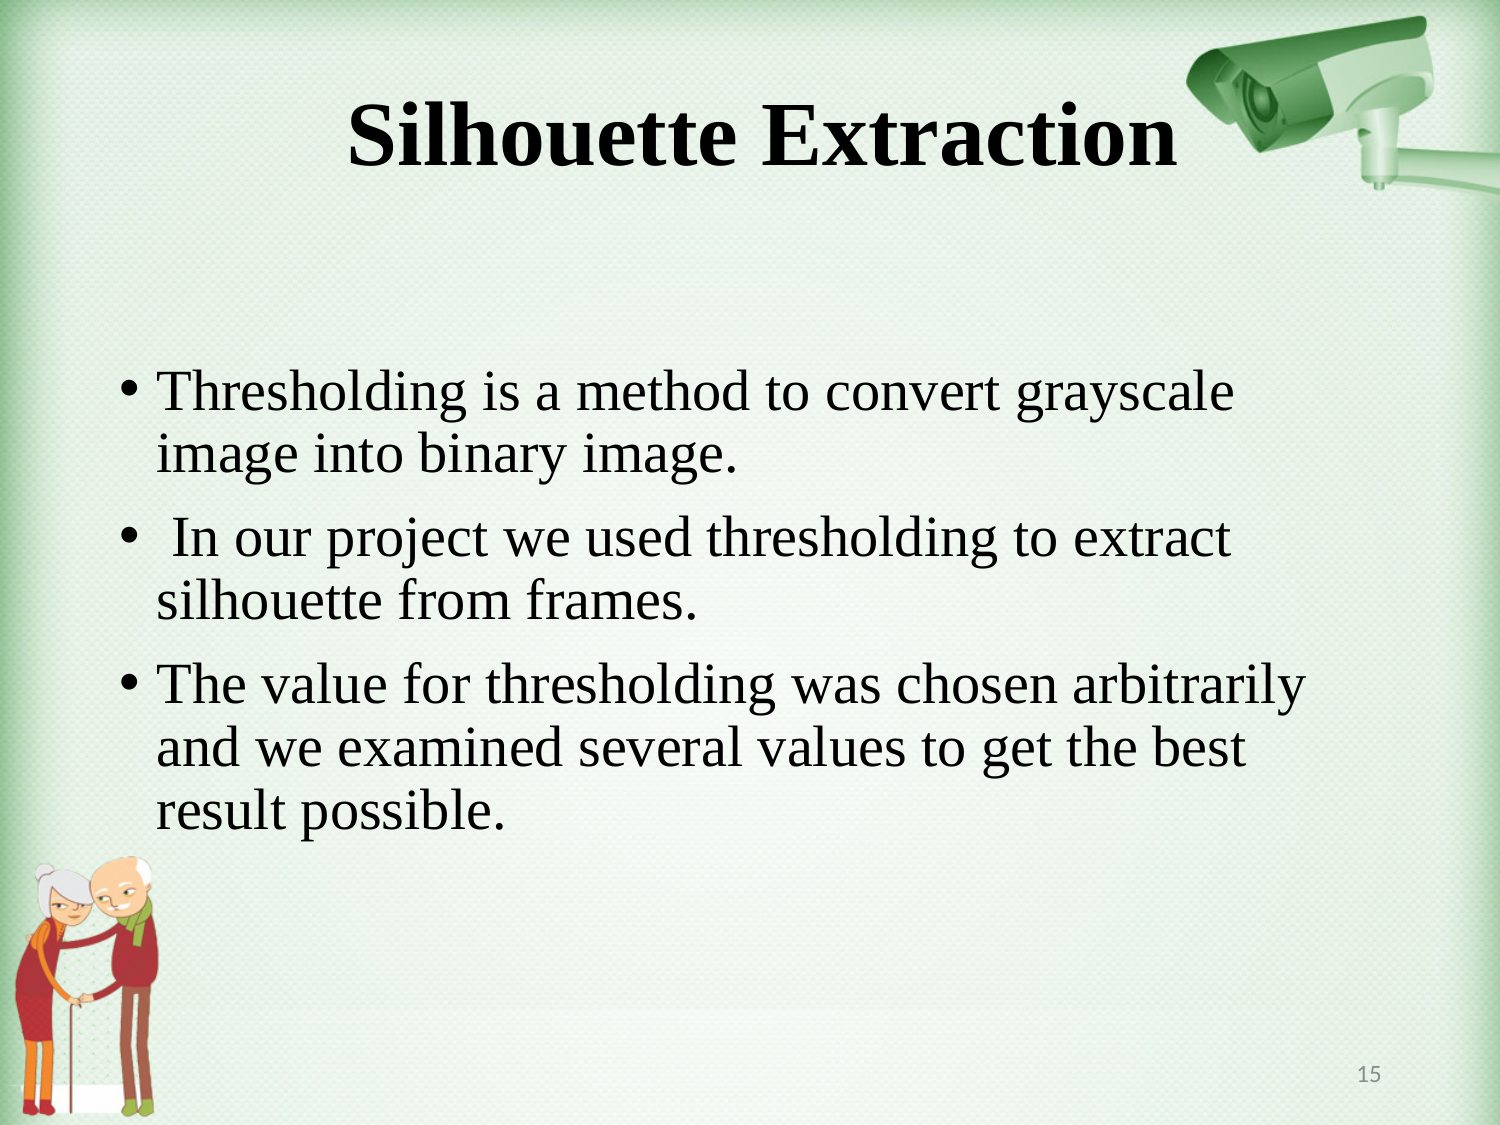

# Silhouette Extraction
Thresholding is a method to convert grayscale image into binary image.
 In our project we used thresholding to extract silhouette from frames.
The value for thresholding was chosen arbitrarily and we examined several values to get the best result possible.

15